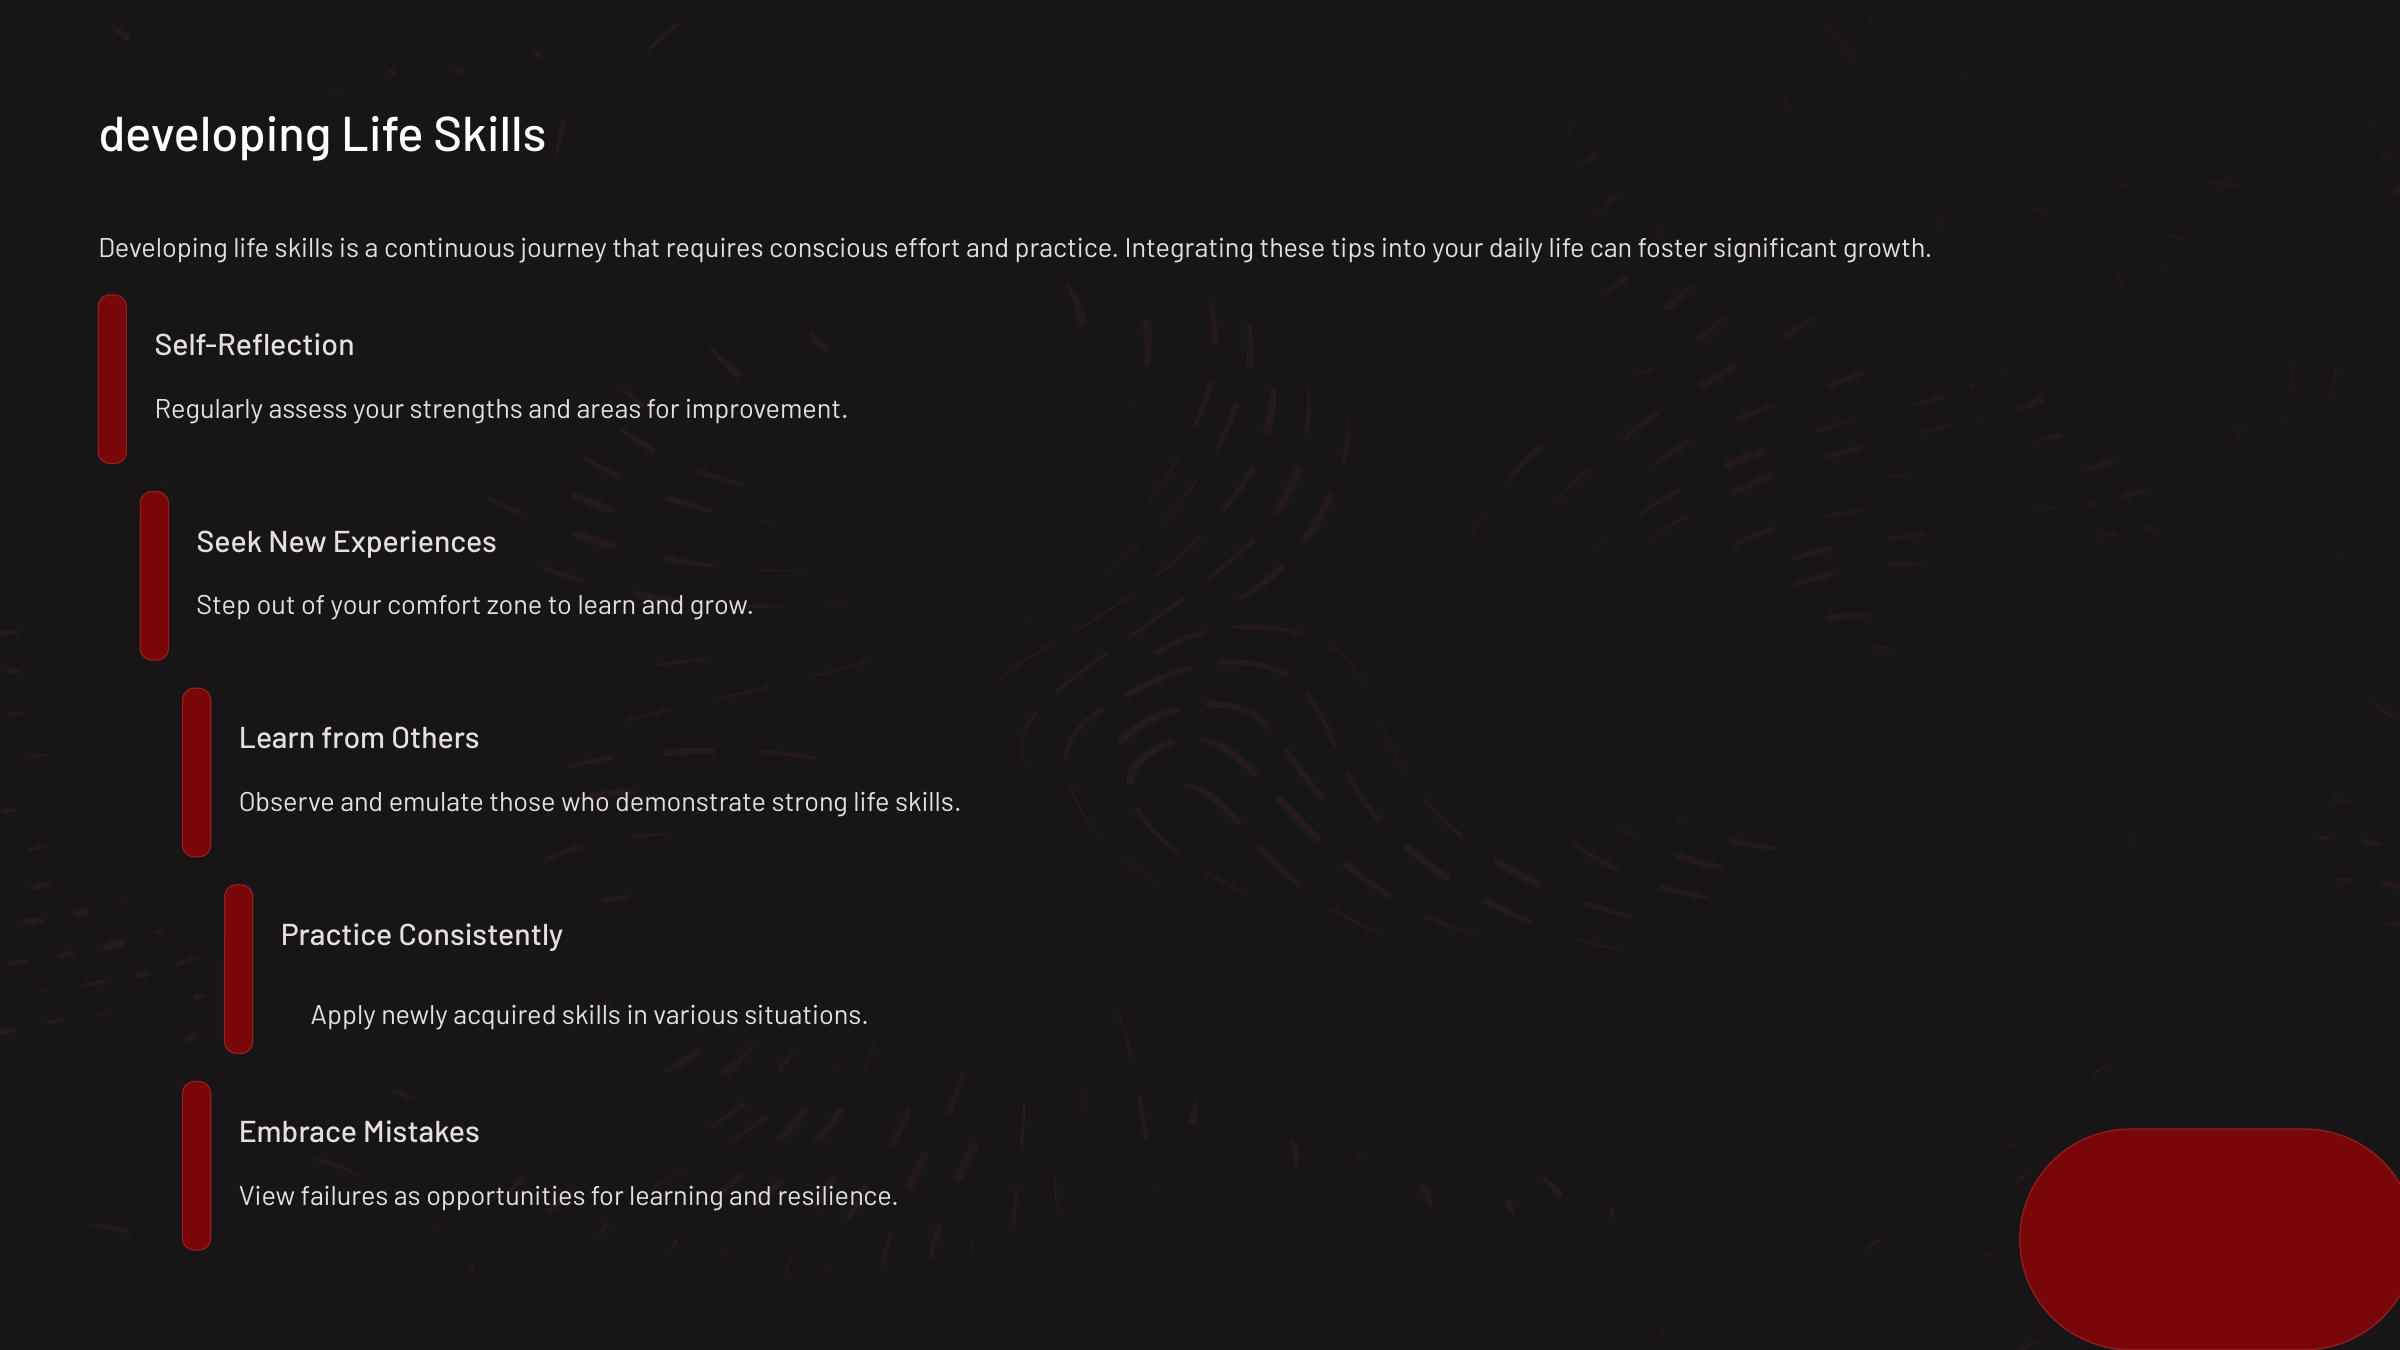

developing Life Skills
Developing life skills is a continuous journey that requires conscious effort and practice. Integrating these tips into your daily life can foster significant growth.

Self-Reflection
Regularly assess your strengths and areas for improvement.

Seek New Experiences
Step out of your comfort zone to learn and grow.

Learn from Others
Observe and emulate those who demonstrate strong life skills.

Practice Consistently
Apply newly acquired skills in various situations.

Embrace Mistakes

View failures as opportunities for learning and resilience.